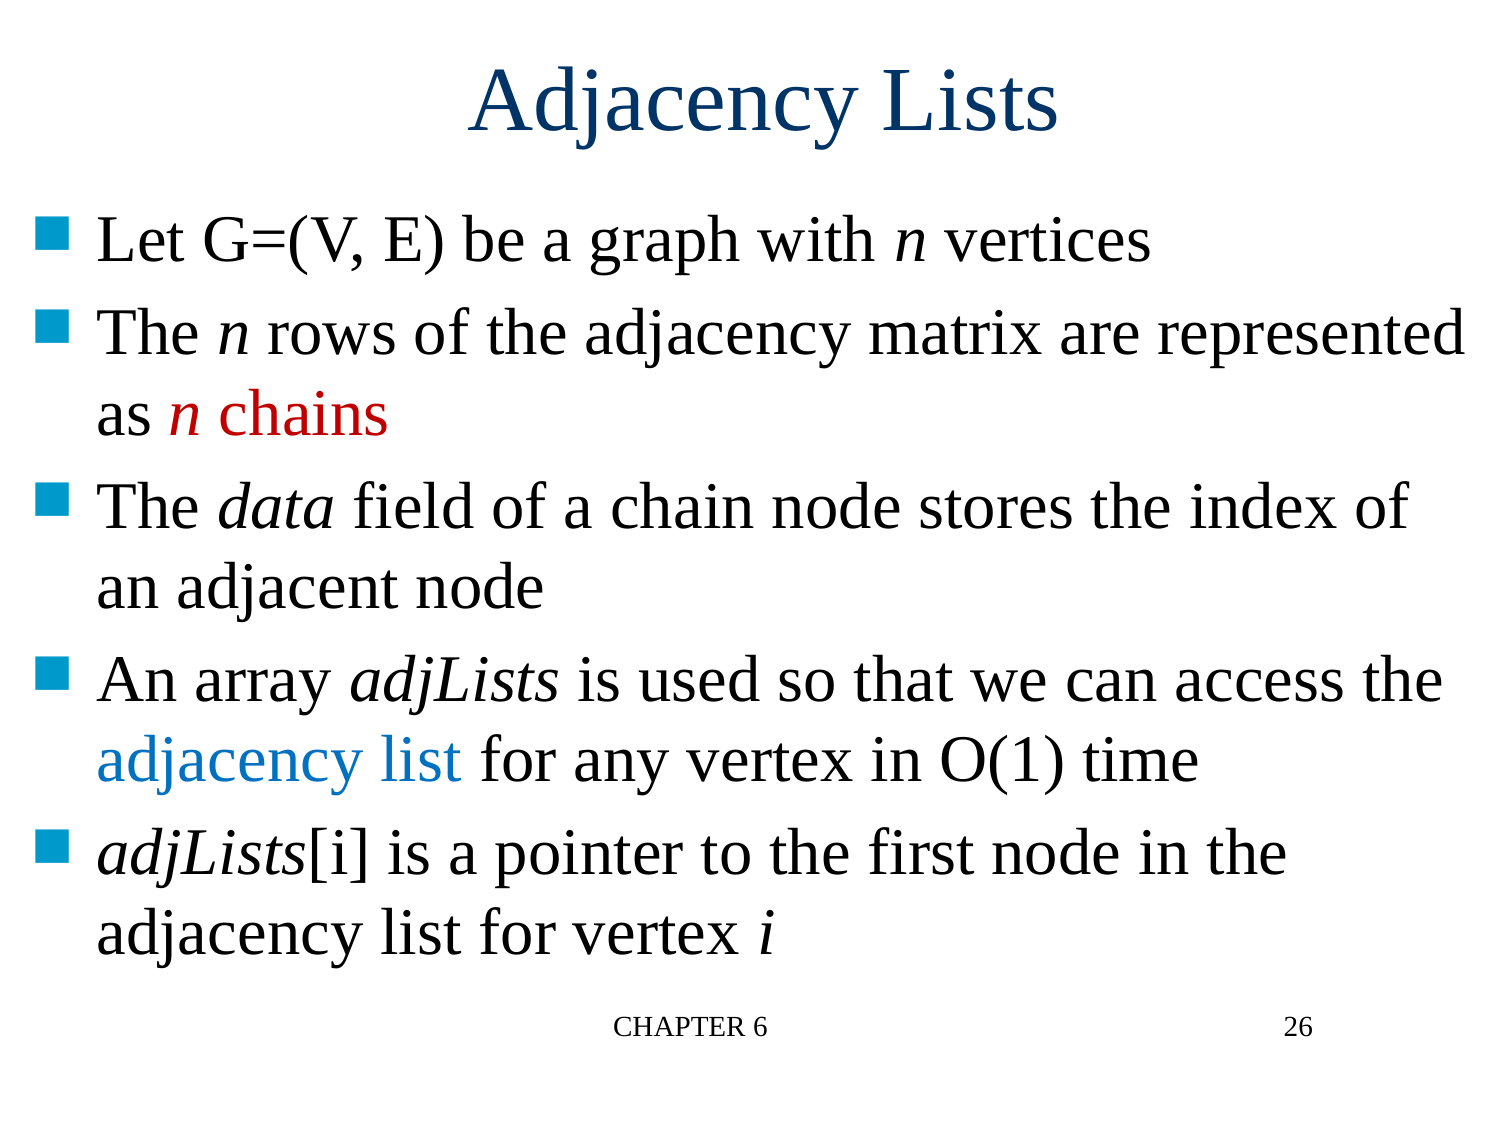

Adjacency Lists
Let G=(V, E) be a graph with n vertices
The n rows of the adjacency matrix are represented as n chains
The data field of a chain node stores the index of an adjacent node
An array adjLists is used so that we can access the adjacency list for any vertex in O(1) time
adjLists[i] is a pointer to the first node in the adjacency list for vertex i
CHAPTER 6
26